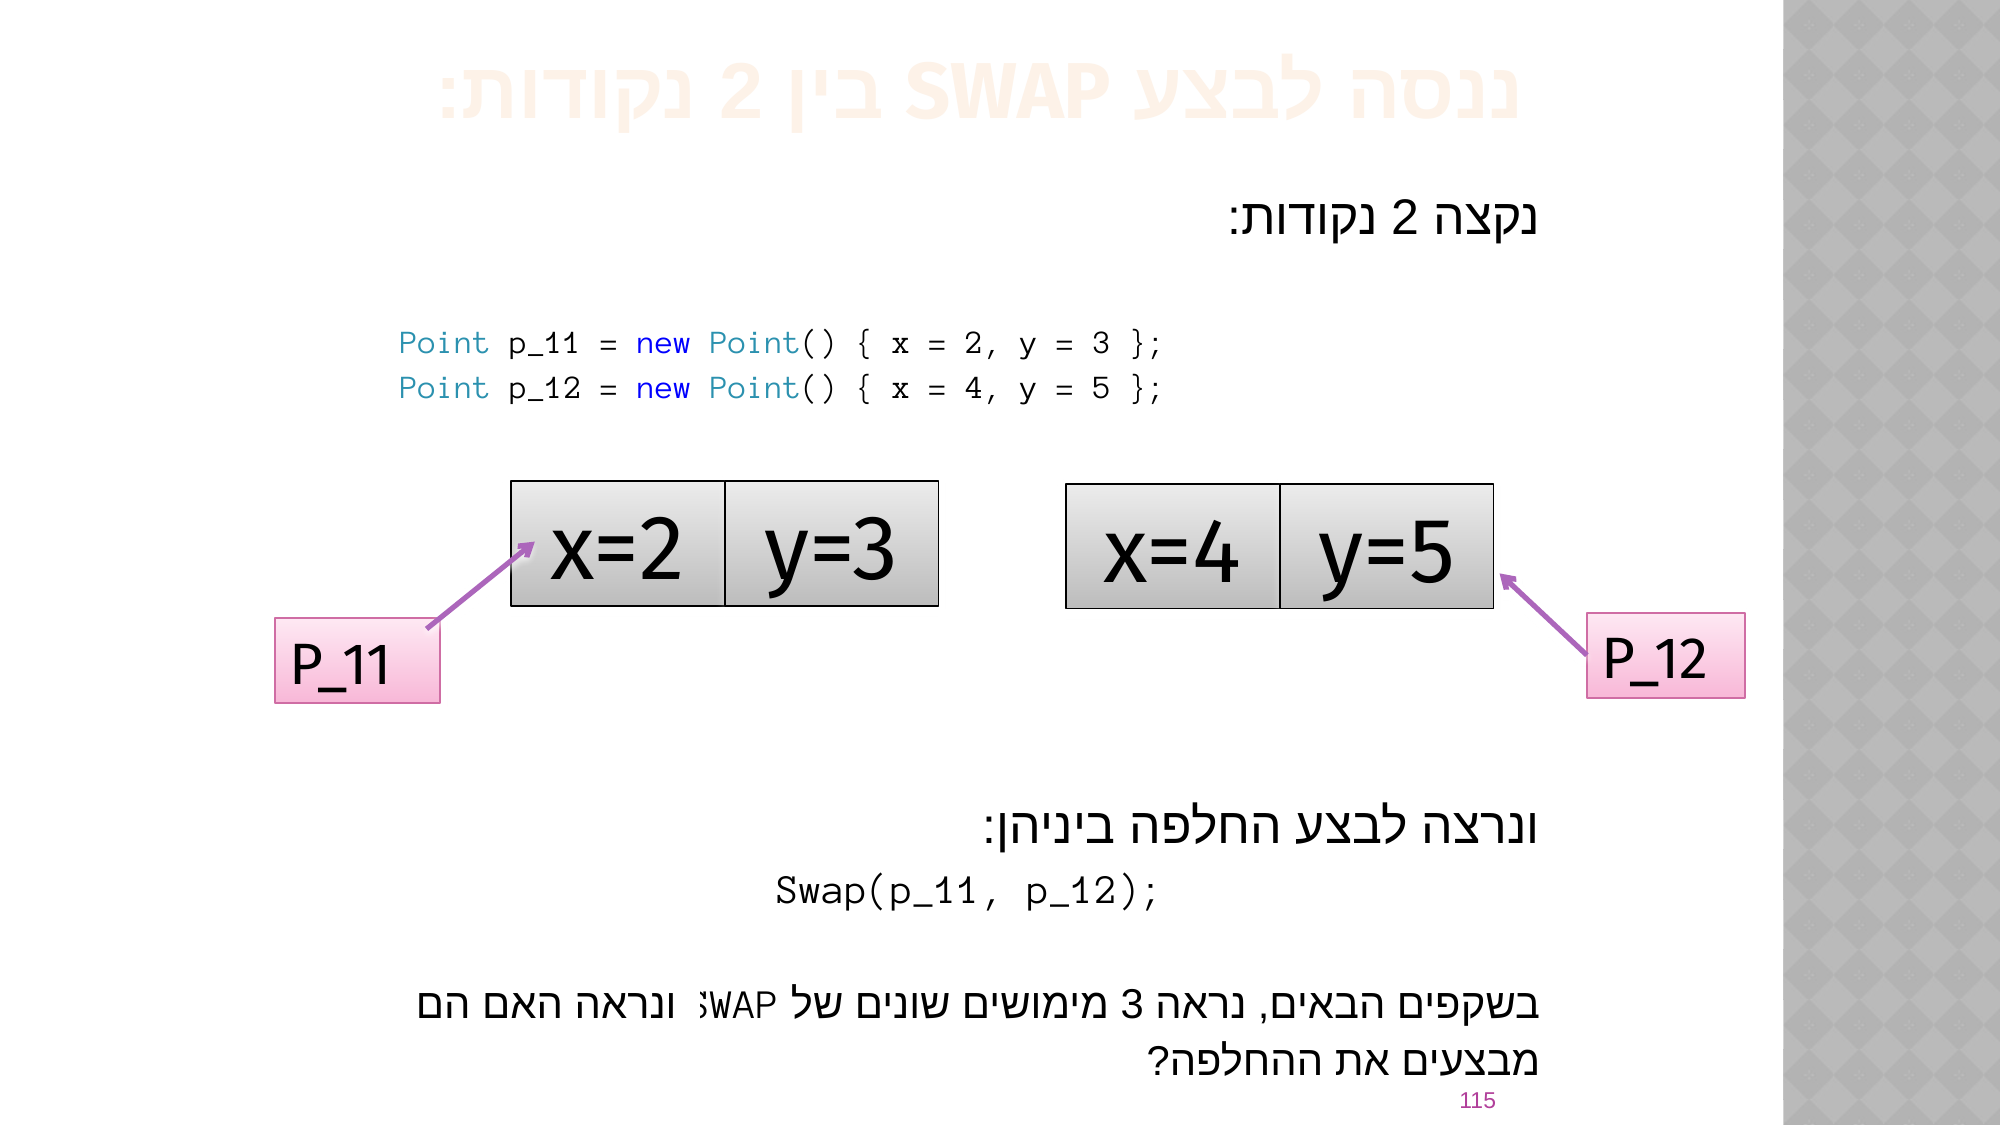

ננסה לבצע SWAP בין 2 נקודות:
נקצה 2 נקודות:

Point p_11 = new Point() { x = 2, y = 3 };
Point p_12 = new Point() { x = 4, y = 5 };

ונרצה לבצע החלפה ביניהן:
Swap(p_11, p_12);

בשקפים הבאים, נראה 3 מימושים שונים של SWAP ונראה האם הם מבצעים את ההחלפה?
x=2
y=3
x=4
y=5
P_12
P_11
115